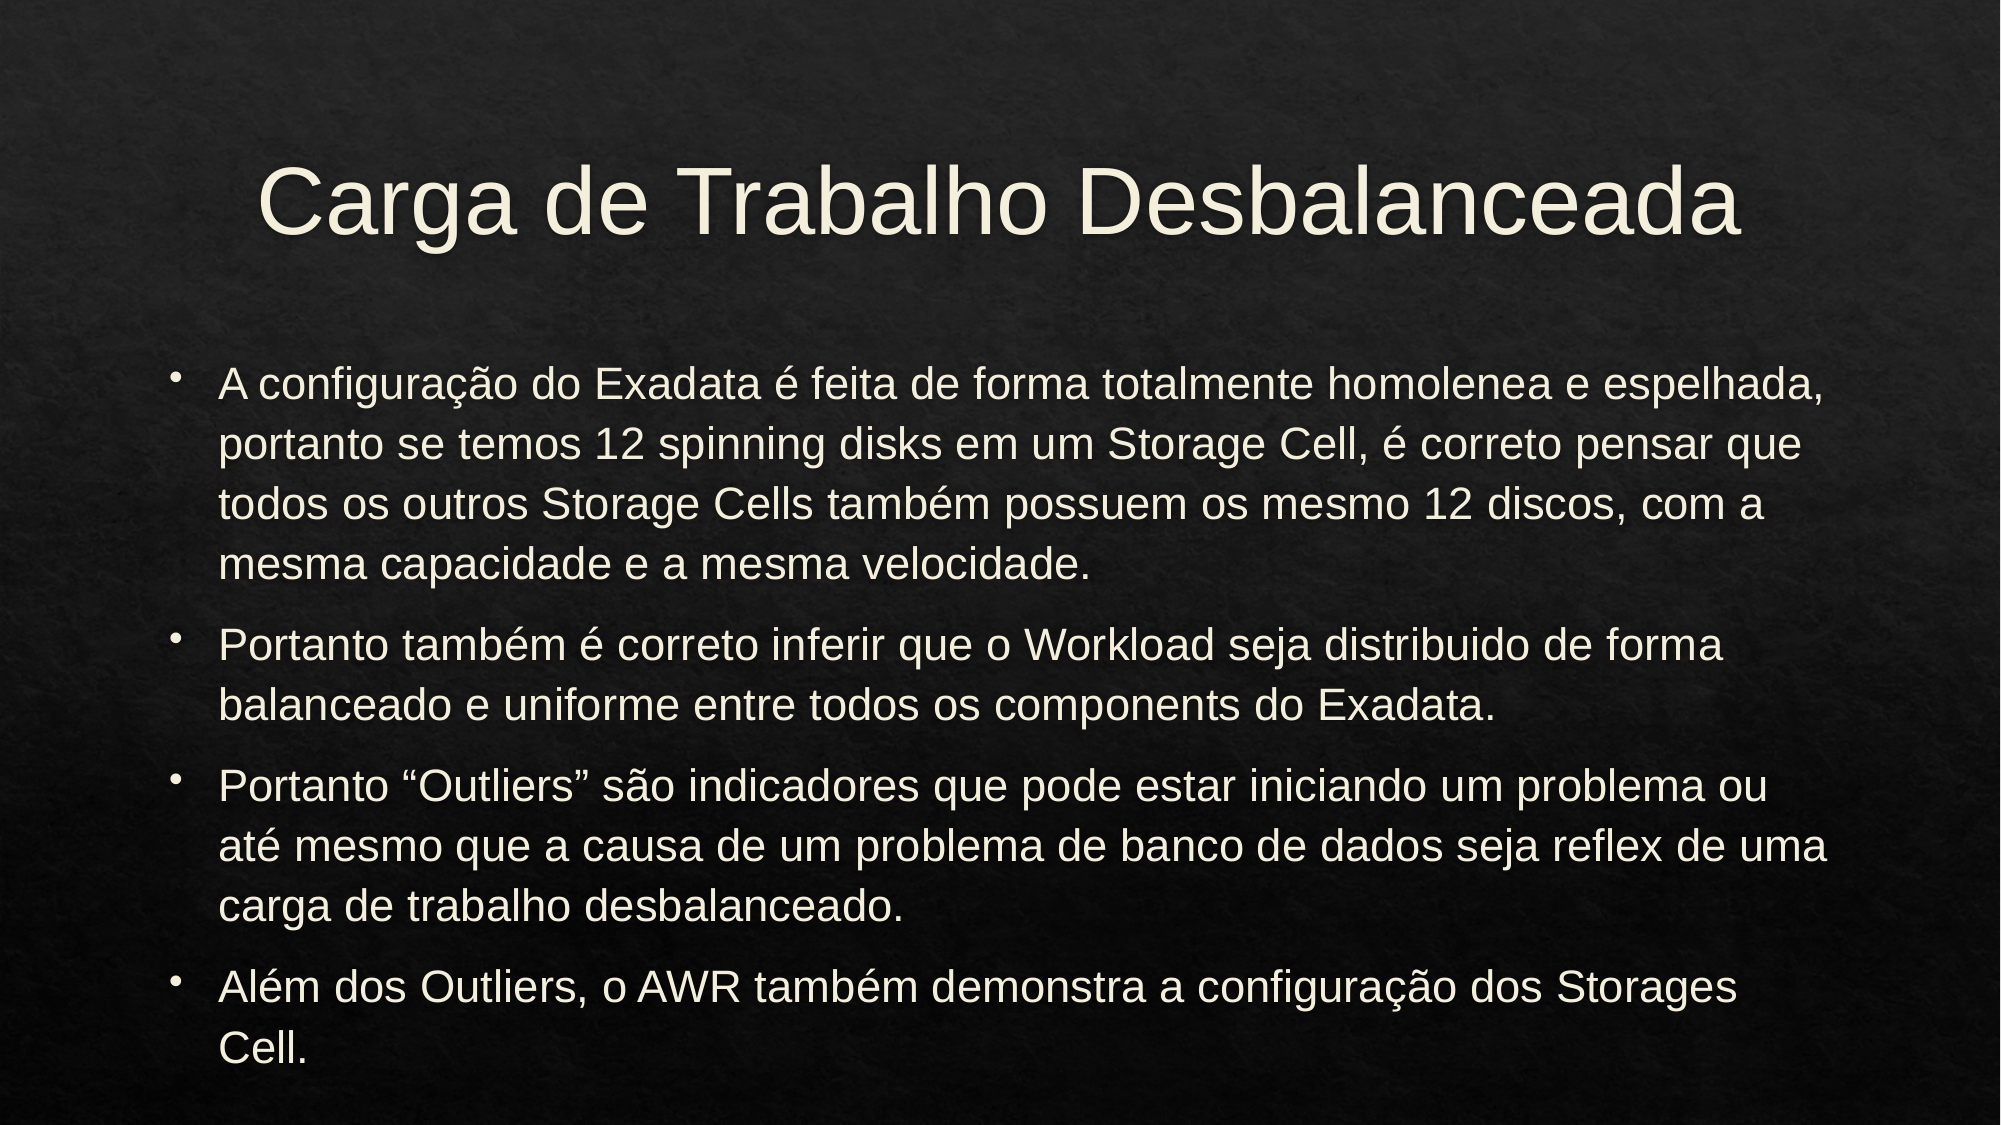

# Carga de Trabalho Desbalanceada
A configuração do Exadata é feita de forma totalmente homolenea e espelhada, portanto se temos 12 spinning disks em um Storage Cell, é correto pensar que todos os outros Storage Cells também possuem os mesmo 12 discos, com a mesma capacidade e a mesma velocidade.
Portanto também é correto inferir que o Workload seja distribuido de forma balanceado e uniforme entre todos os components do Exadata.
Portanto “Outliers” são indicadores que pode estar iniciando um problema ou até mesmo que a causa de um problema de banco de dados seja reflex de uma carga de trabalho desbalanceado.
Além dos Outliers, o AWR também demonstra a configuração dos Storages Cell.